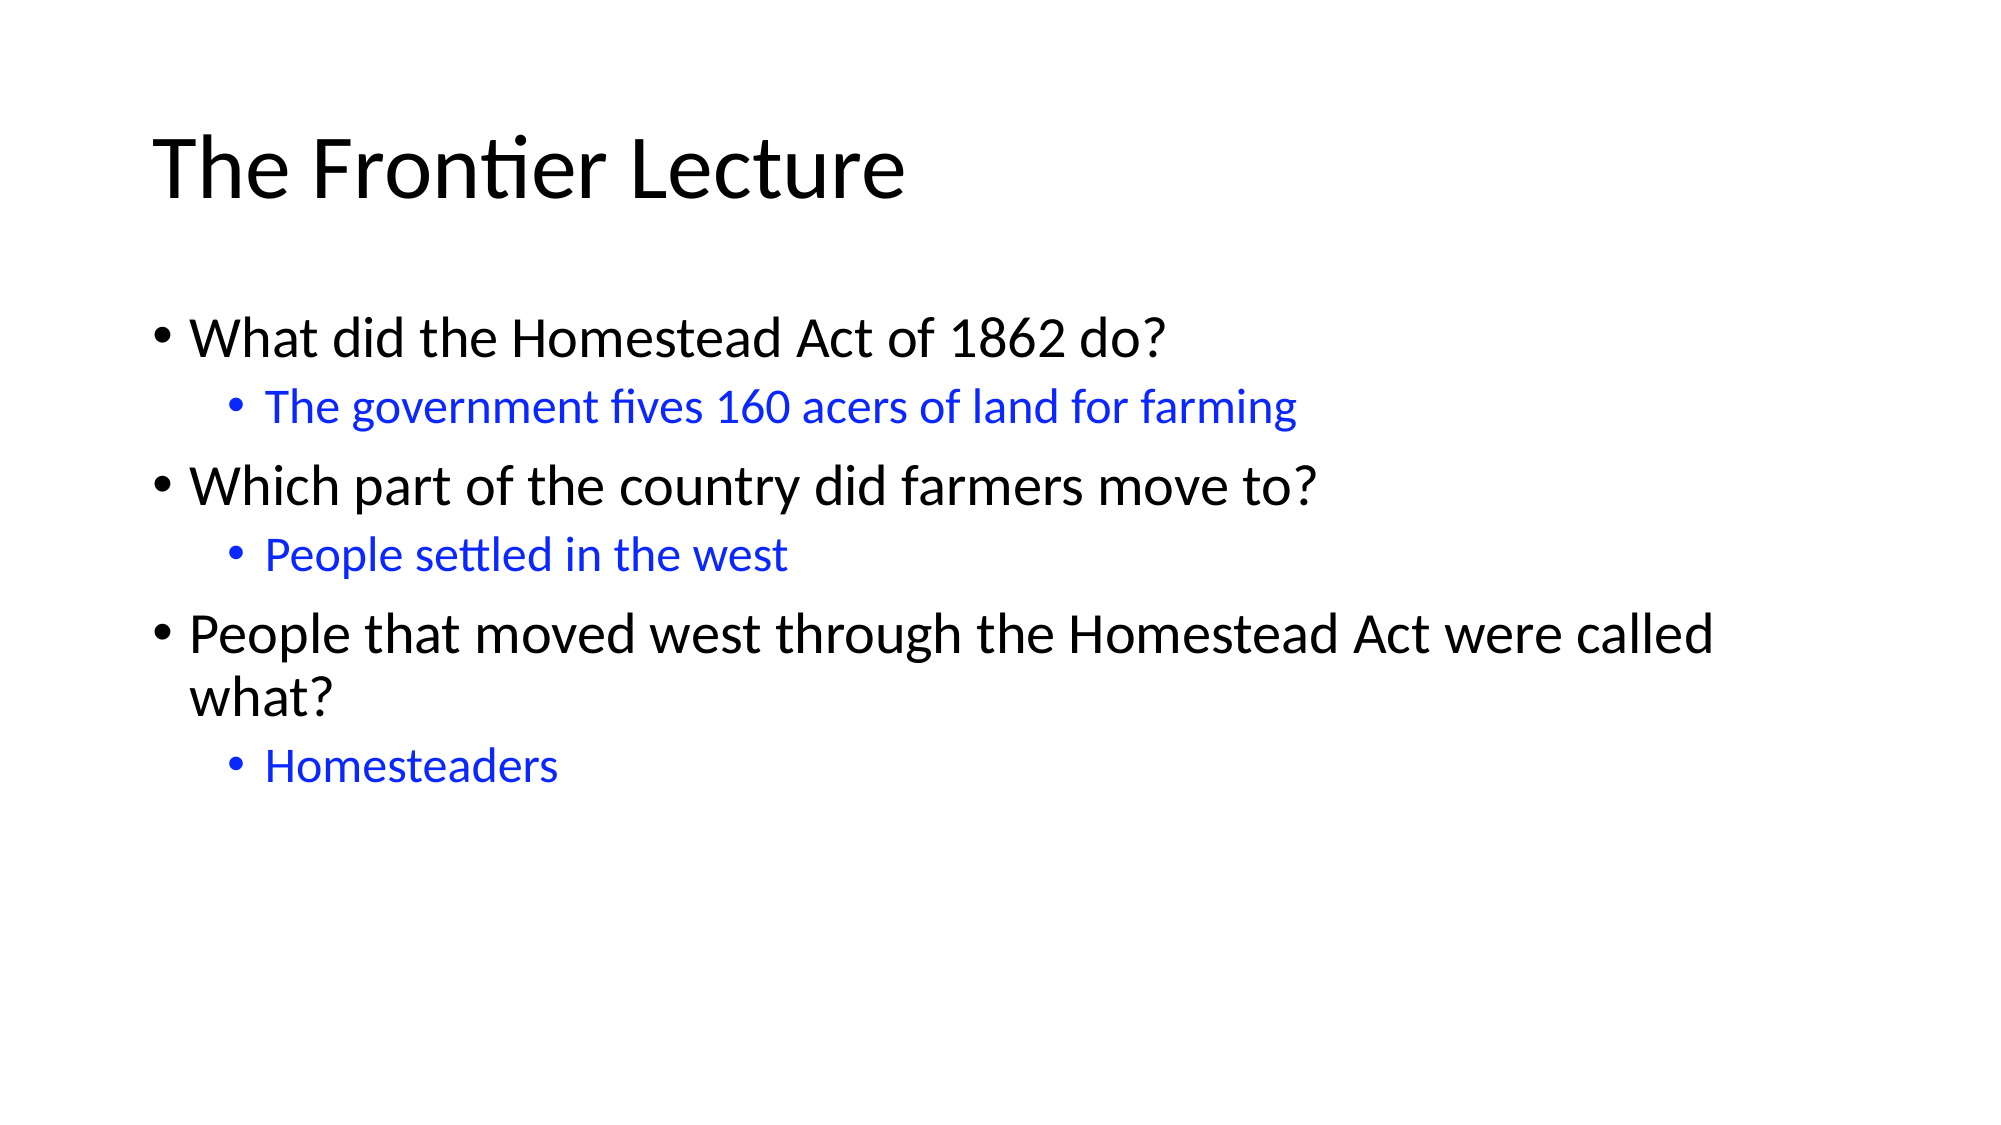

# The Frontier Lecture
What did the Homestead Act of 1862 do?
The government fives 160 acers of land for farming
Which part of the country did farmers move to?
People settled in the west
People that moved west through the Homestead Act were called what?
Homesteaders